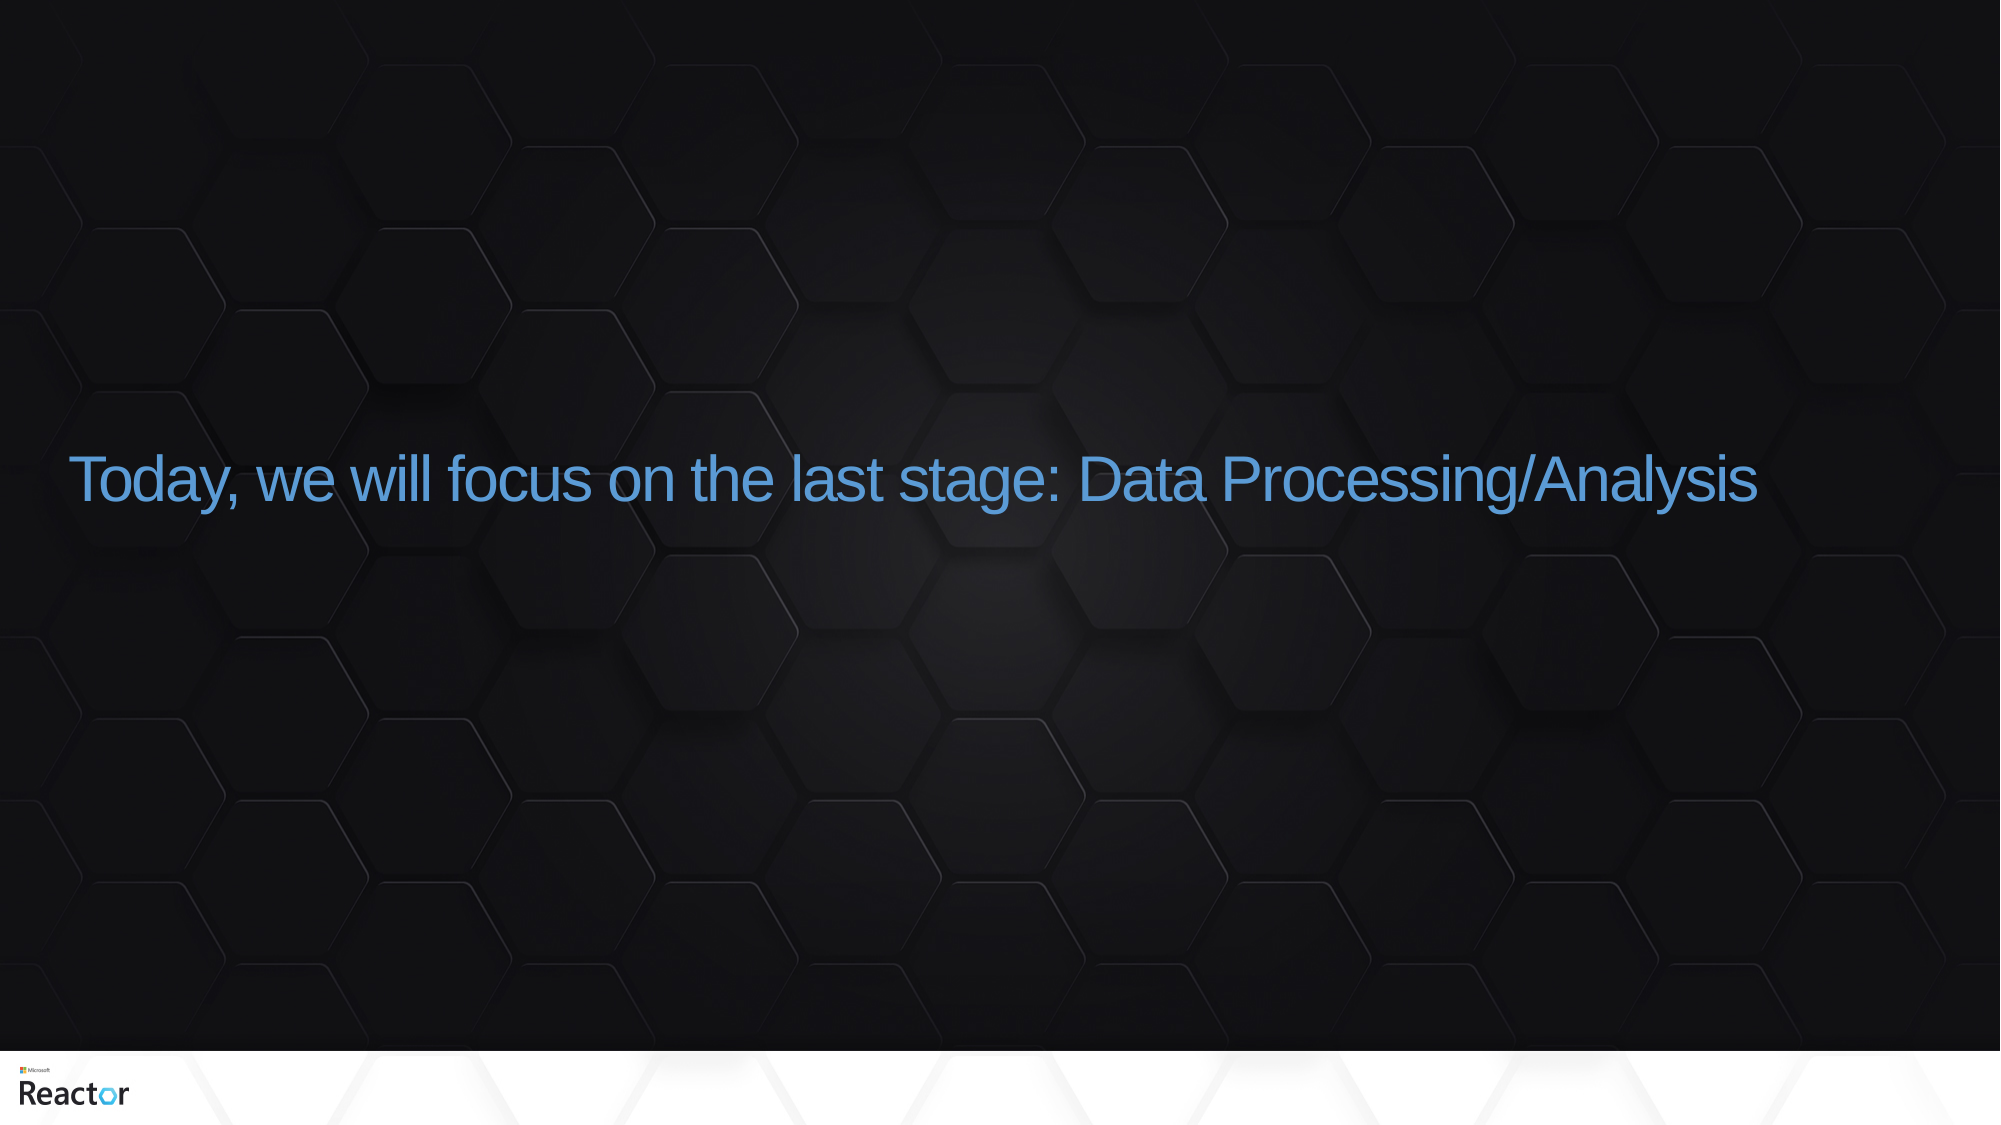

# Today, we will focus on the last stage: Data Processing/Analysis